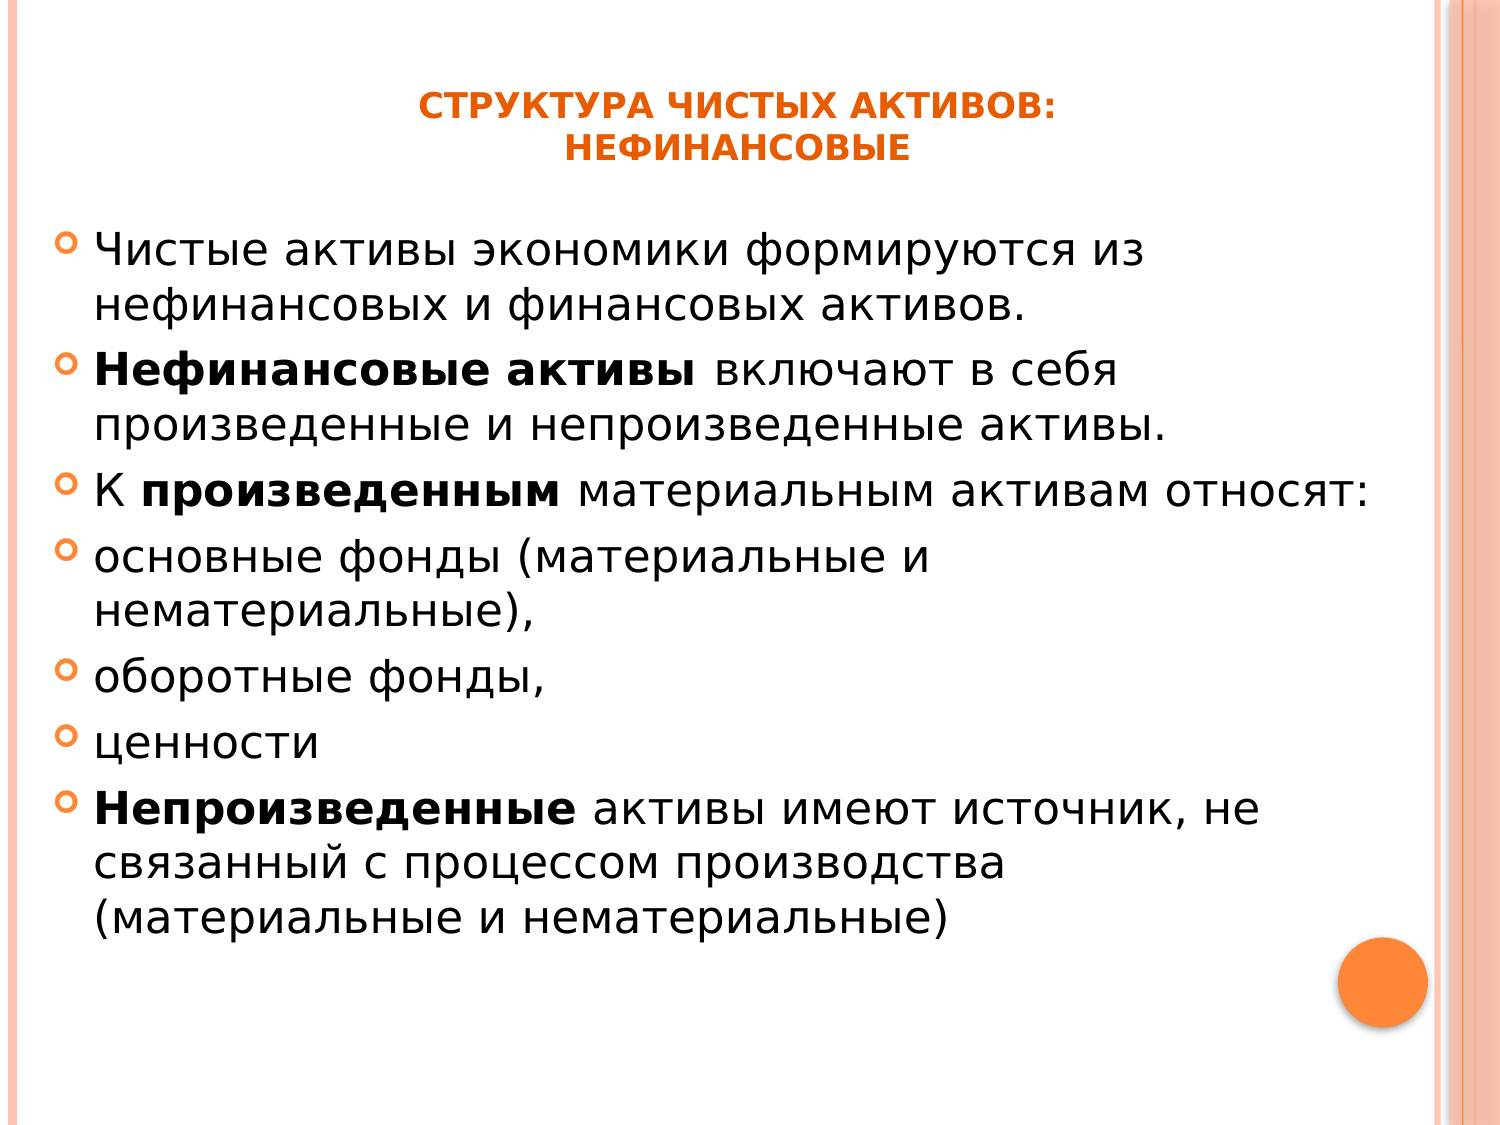

# СТРУКТУРА ЧИСТЫХ АКТИВОВ: НЕФИНАНСОВЫЕ
Чистые активы экономики формируются из нефинансовых и финансовых активов.
Нефинансовые активы включают в себя произведенные и непроизведенные активы.
К произведенным материальным активам относят:
основные фонды (материальные и нематериальные),
оборотные фонды,
ценности
Непроизведенные активы имеют источник, не связанный с процессом производства (материальные и нематериальные)